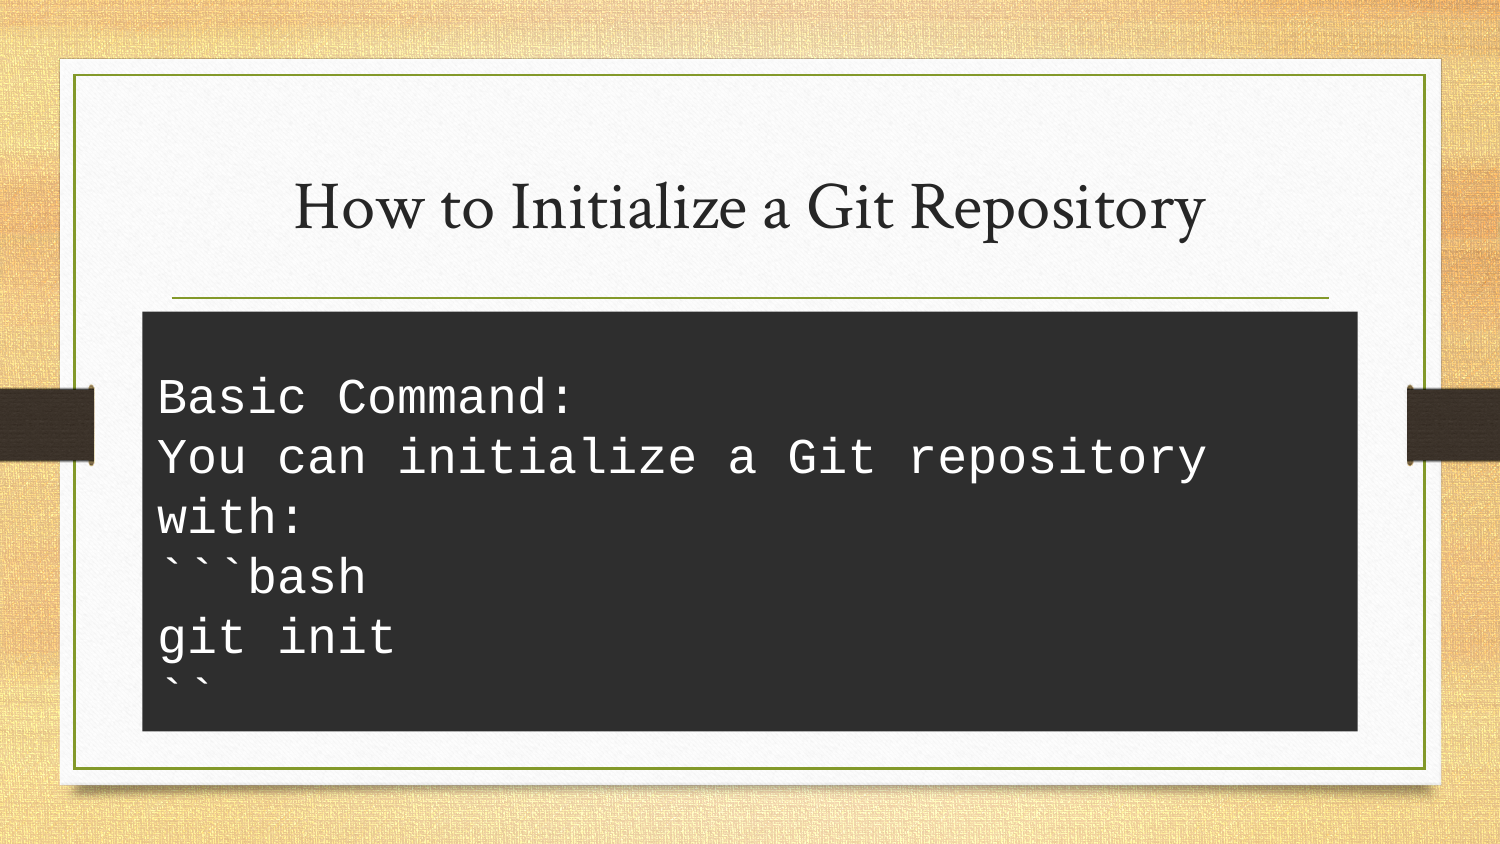

# How to Initialize a Git Repository

Basic Command:
You can initialize a Git repository with:
```bash
git init
``